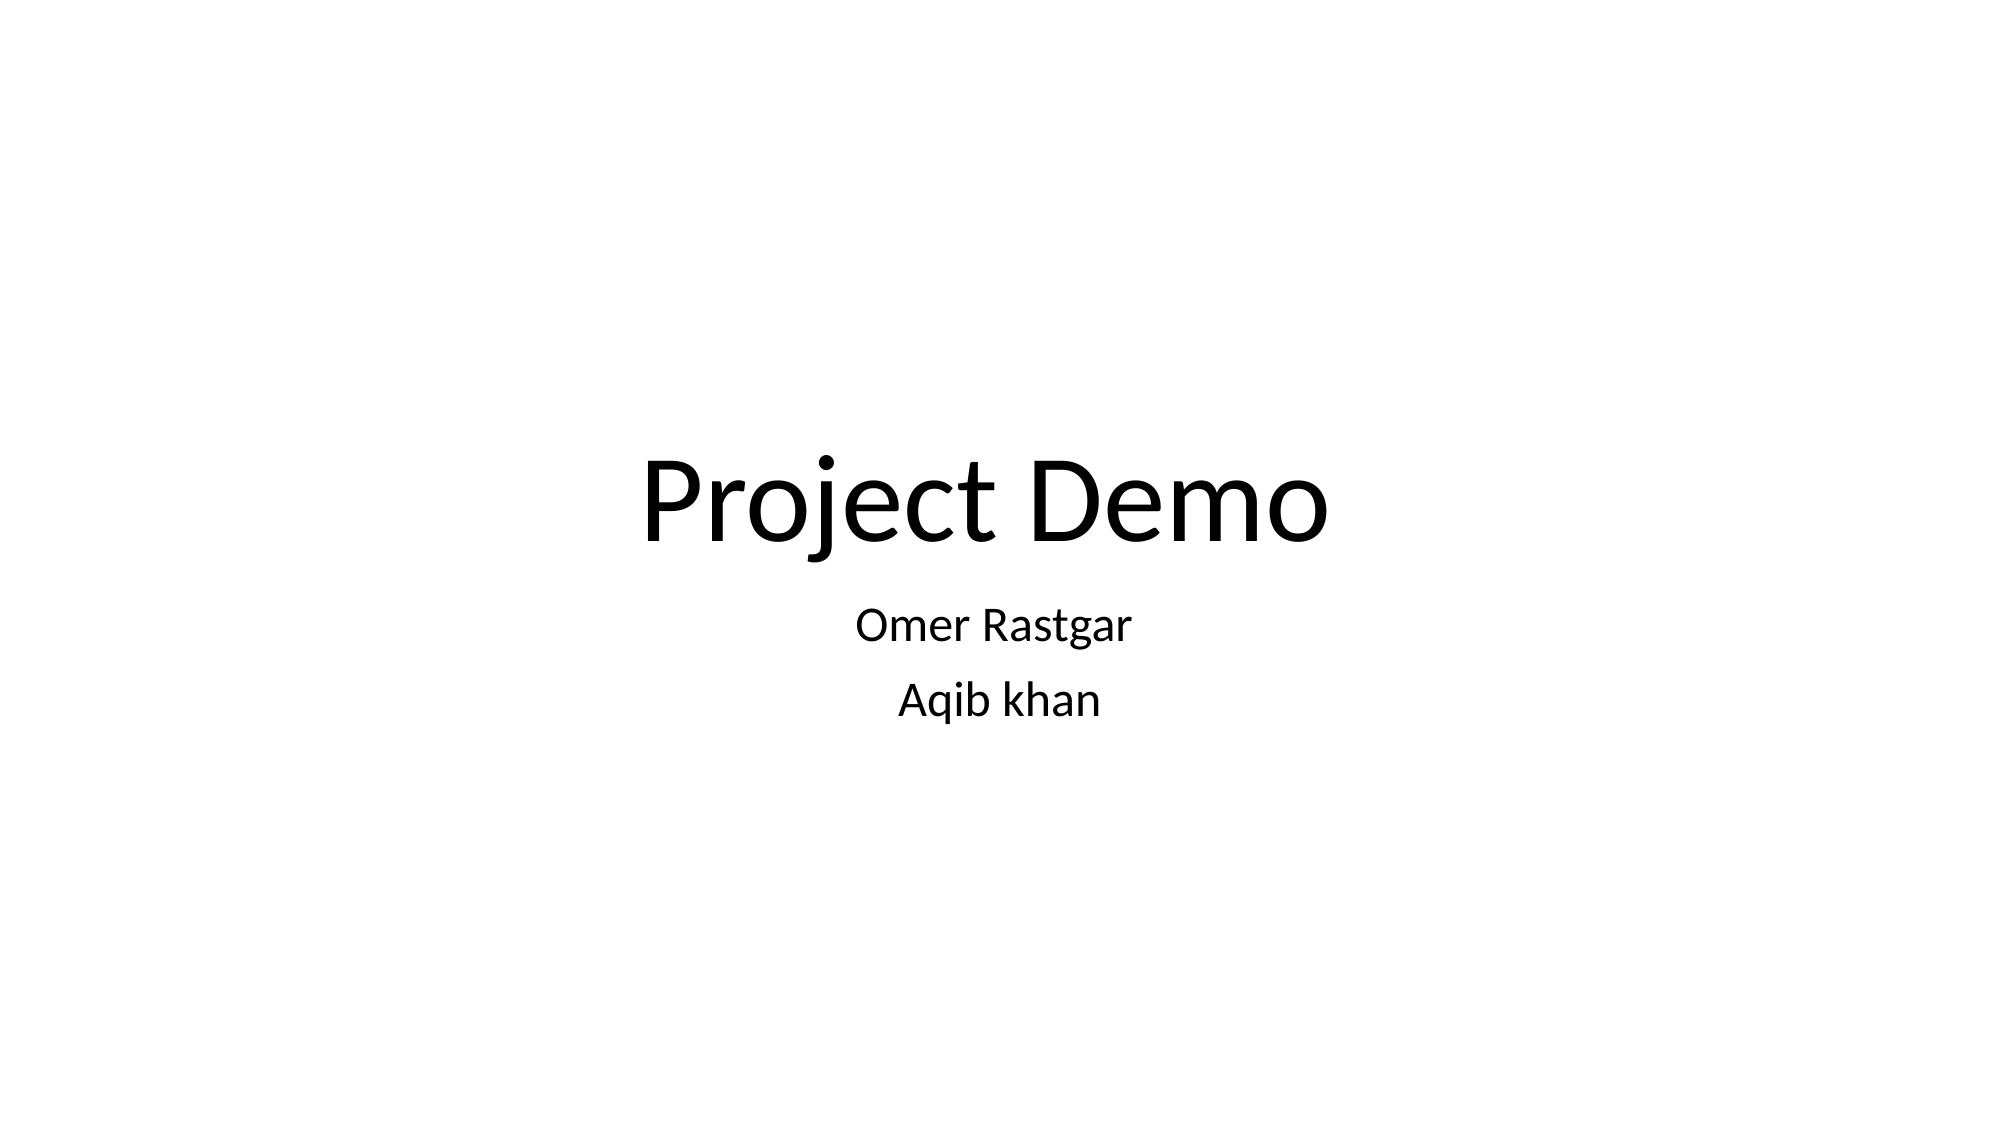

# Project Demo
Omer Rastgar
Aqib khan